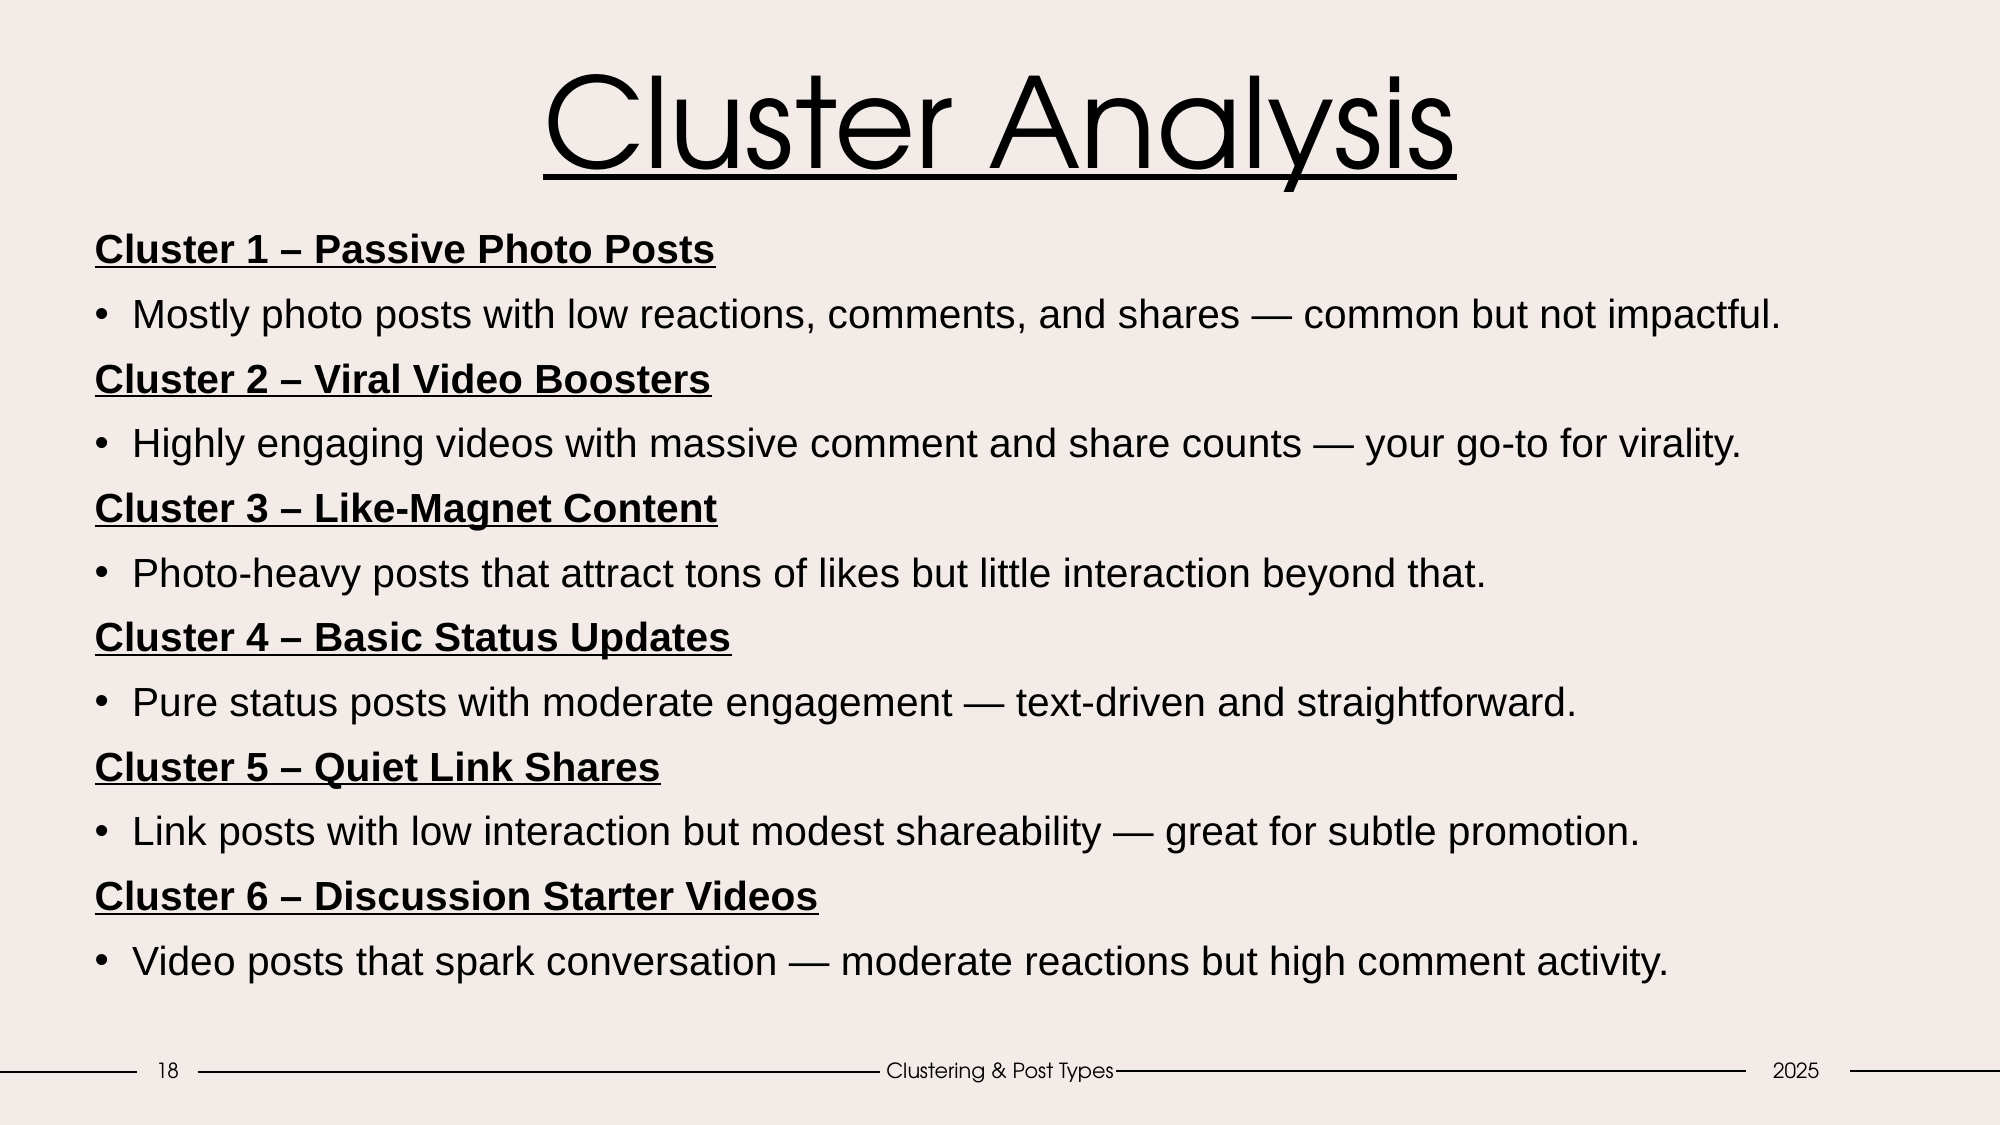

# Cluster Analysis
Cluster 1 – Passive Photo Posts
Mostly photo posts with low reactions, comments, and shares — common but not impactful.
Cluster 2 – Viral Video Boosters
Highly engaging videos with massive comment and share counts — your go-to for virality.
Cluster 3 – Like-Magnet Content
Photo-heavy posts that attract tons of likes but little interaction beyond that.
Cluster 4 – Basic Status Updates
Pure status posts with moderate engagement — text-driven and straightforward.
Cluster 5 – Quiet Link Shares
Link posts with low interaction but modest shareability — great for subtle promotion.
Cluster 6 – Discussion Starter Videos
Video posts that spark conversation — moderate reactions but high comment activity.
18
Clustering & Post Types
2025